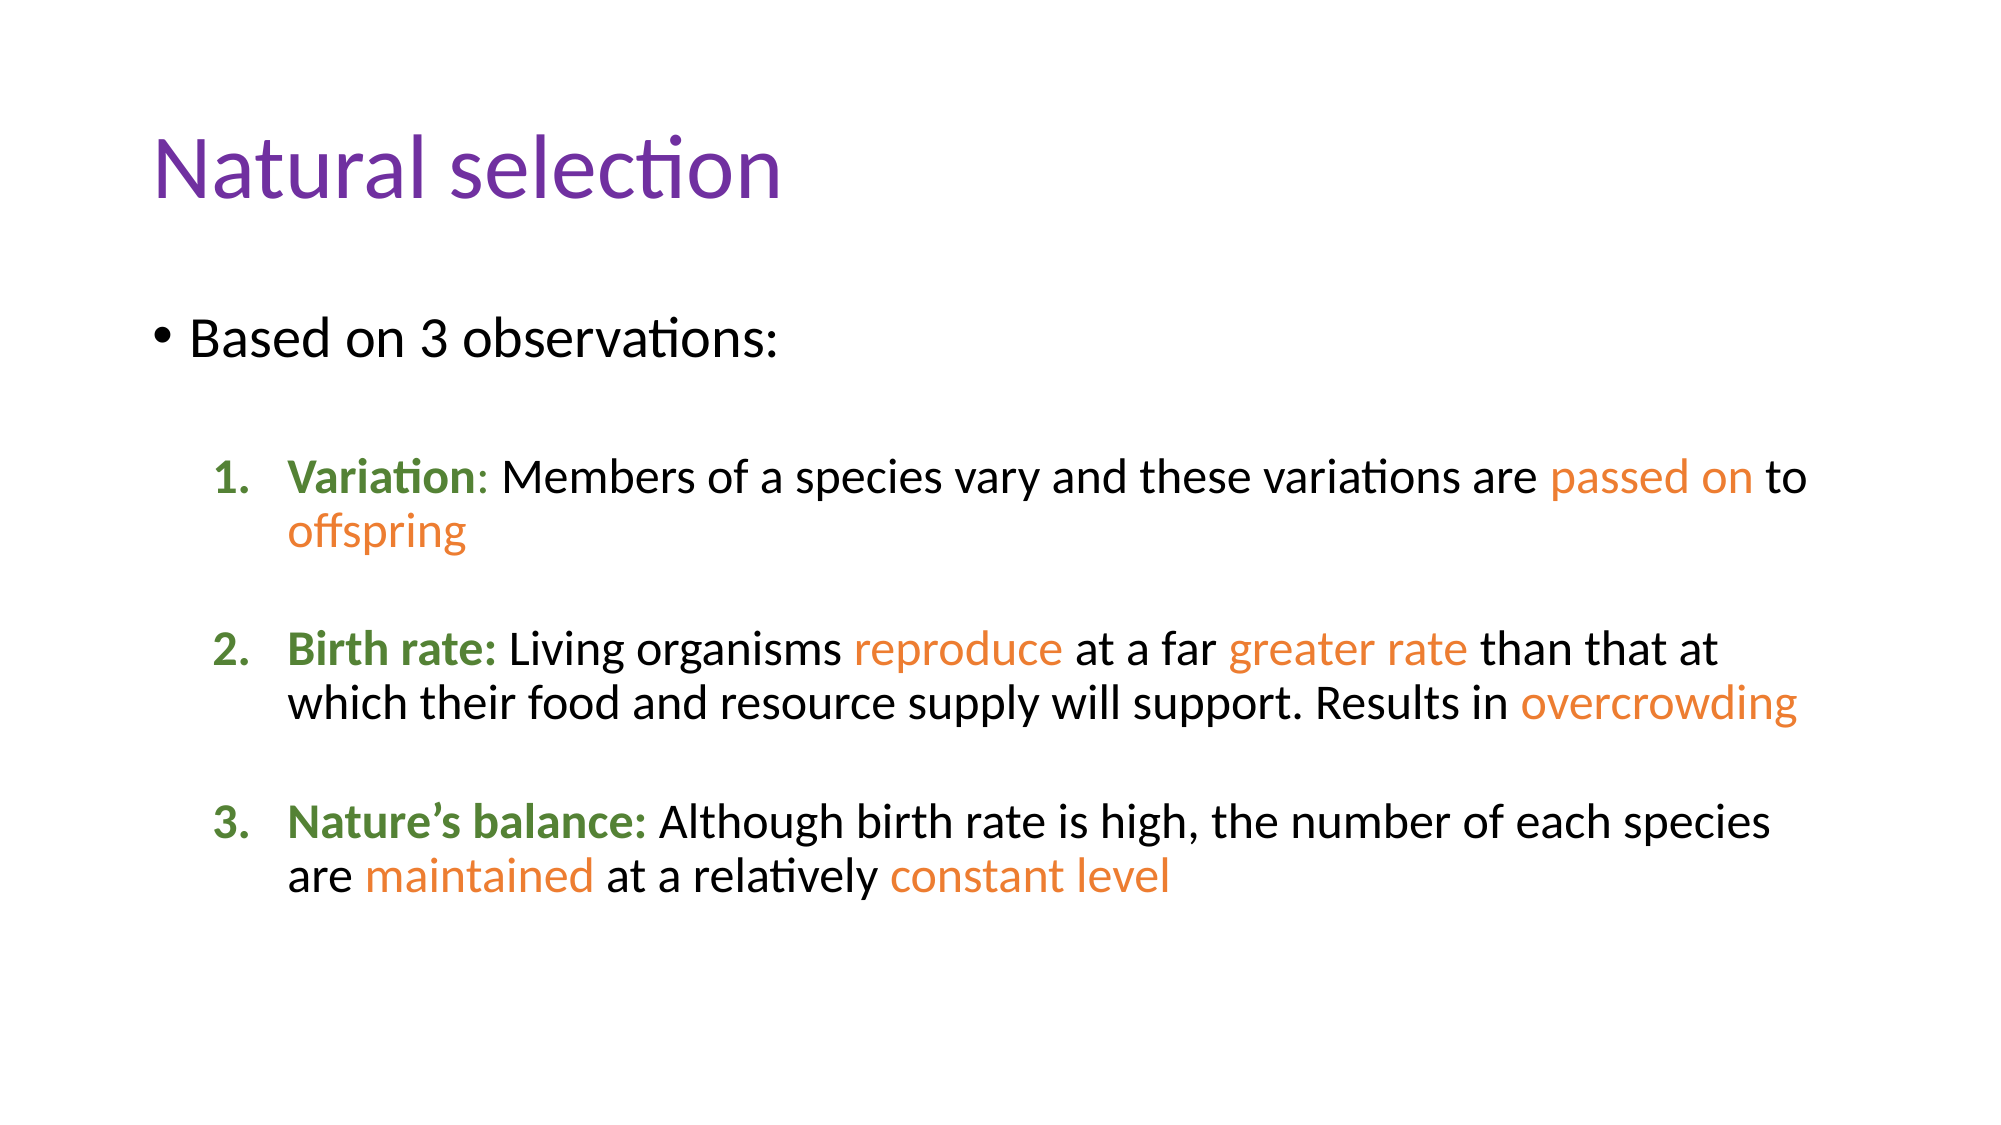

# Natural selection
Based on 3 observations:
Variation: Members of a species vary and these variations are passed on to offspring
Birth rate: Living organisms reproduce at a far greater rate than that at which their food and resource supply will support. Results in overcrowding
Nature’s balance: Although birth rate is high, the number of each species are maintained at a relatively constant level